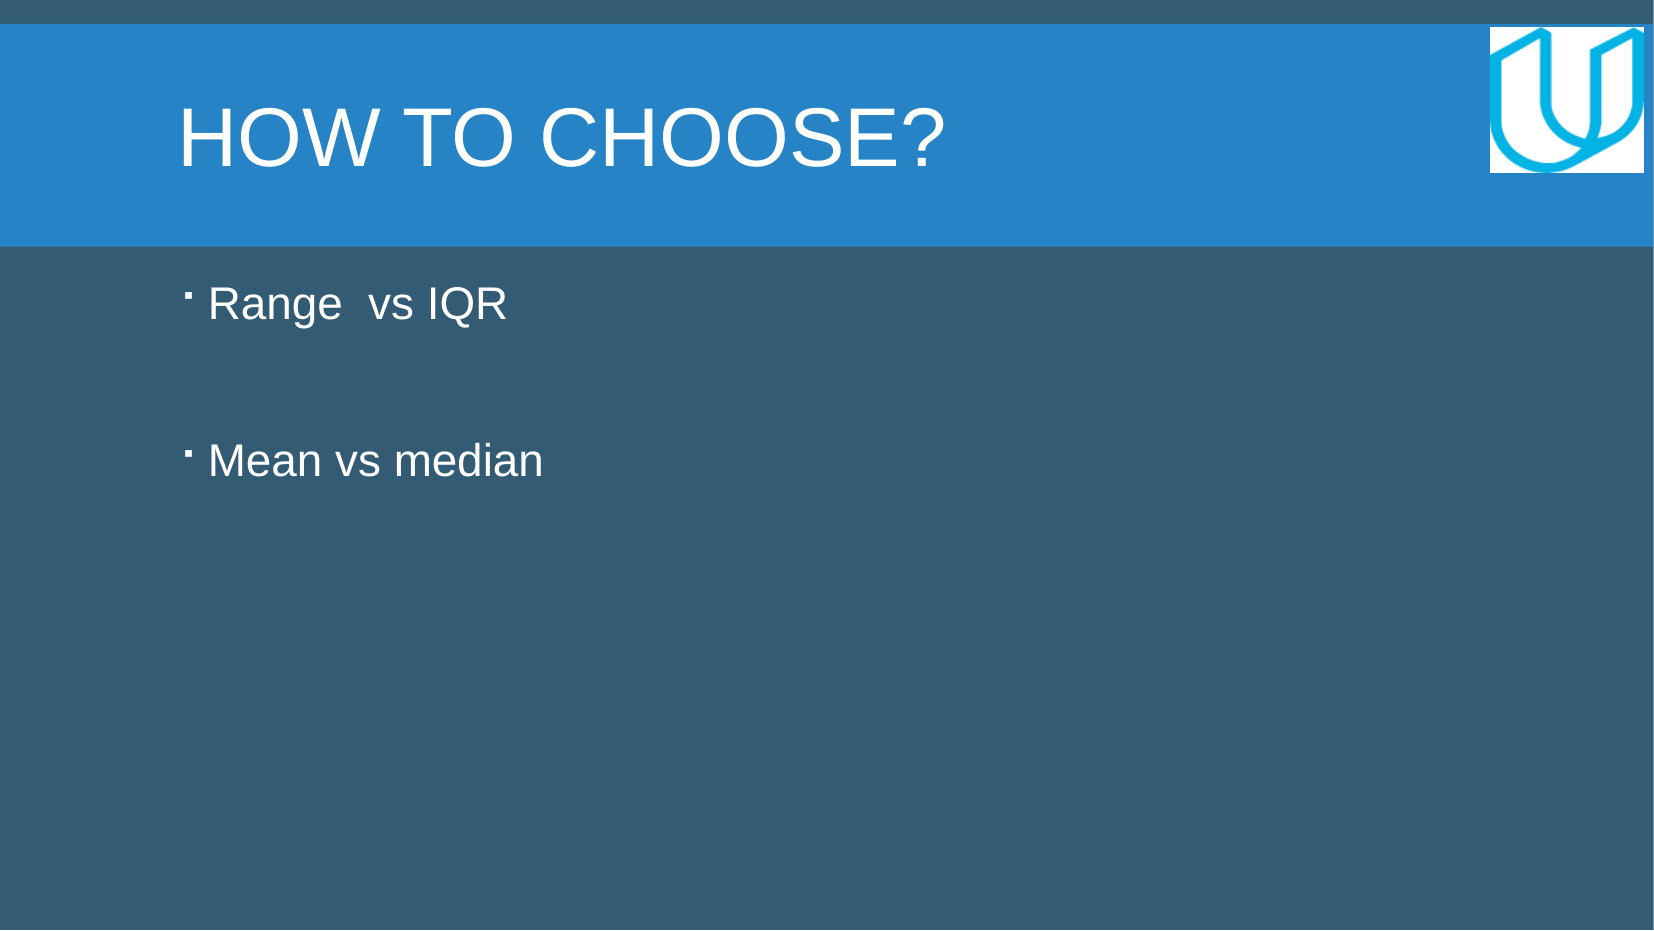

How to choose?
Range  vs IQR

Mean vs median